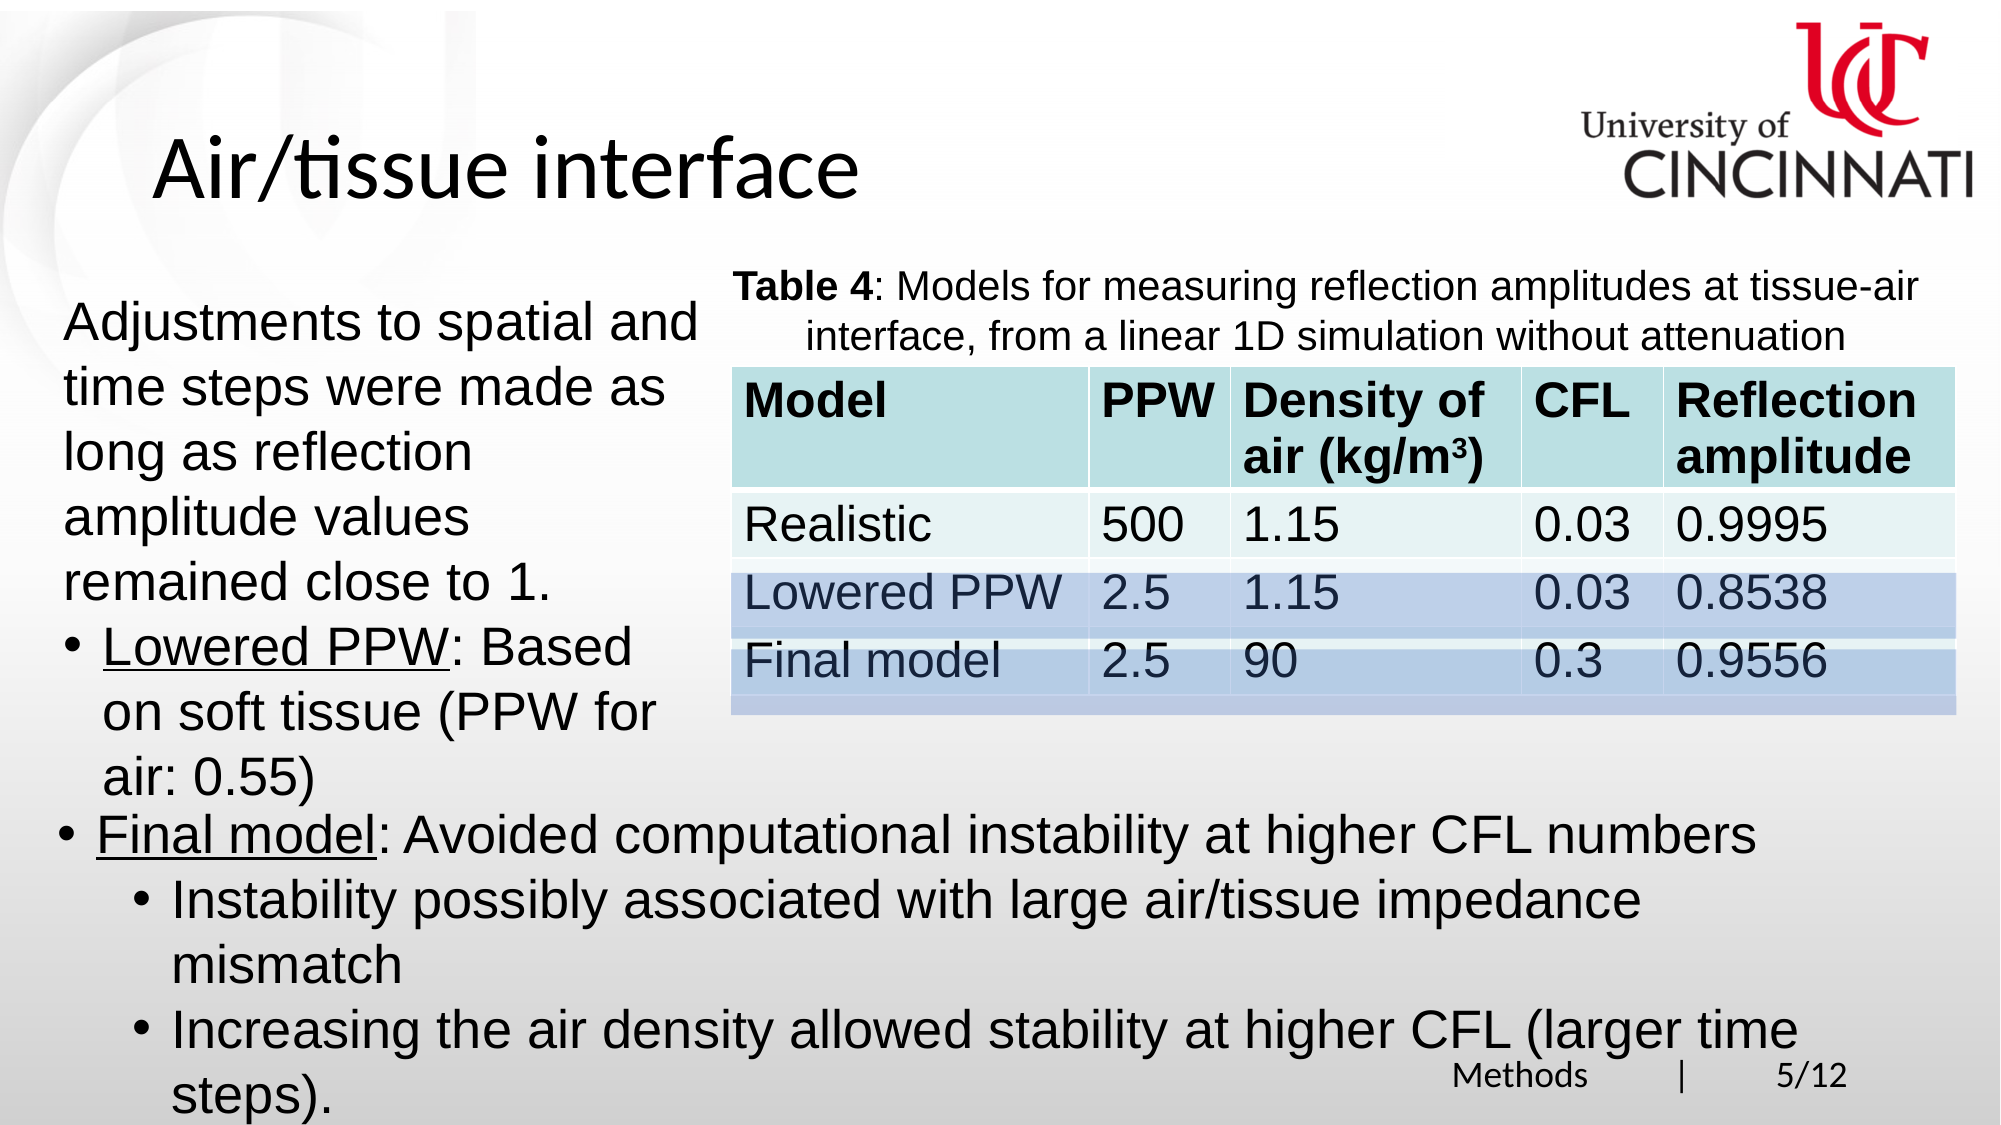

# Air/tissue interface
Table 4: Models for measuring reflection amplitudes at tissue-air interface, from a linear 1D simulation without attenuation
Adjustments to spatial and time steps were made as long as reflection amplitude values remained close to 1.
Lowered PPW: Based on soft tissue (PPW for air: 0.55)

| Model | PPW | Density of air (kg/m3) | CFL | Reflection amplitude |
| --- | --- | --- | --- | --- |
| Realistic | 500 | 1.15 | 0.03 | 0.9995 |
| Lowered PPW | 2.5 | 1.15 | 0.03 | 0.8538 |
| Final model | 2.5 | 90 | 0.3 | 0.9556 |

Final model: Avoided computational instability at higher CFL numbers
Instability possibly associated with large air/tissue impedance mismatch
Increasing the air density allowed stability at higher CFL (larger time steps).

Methods          |          5/12